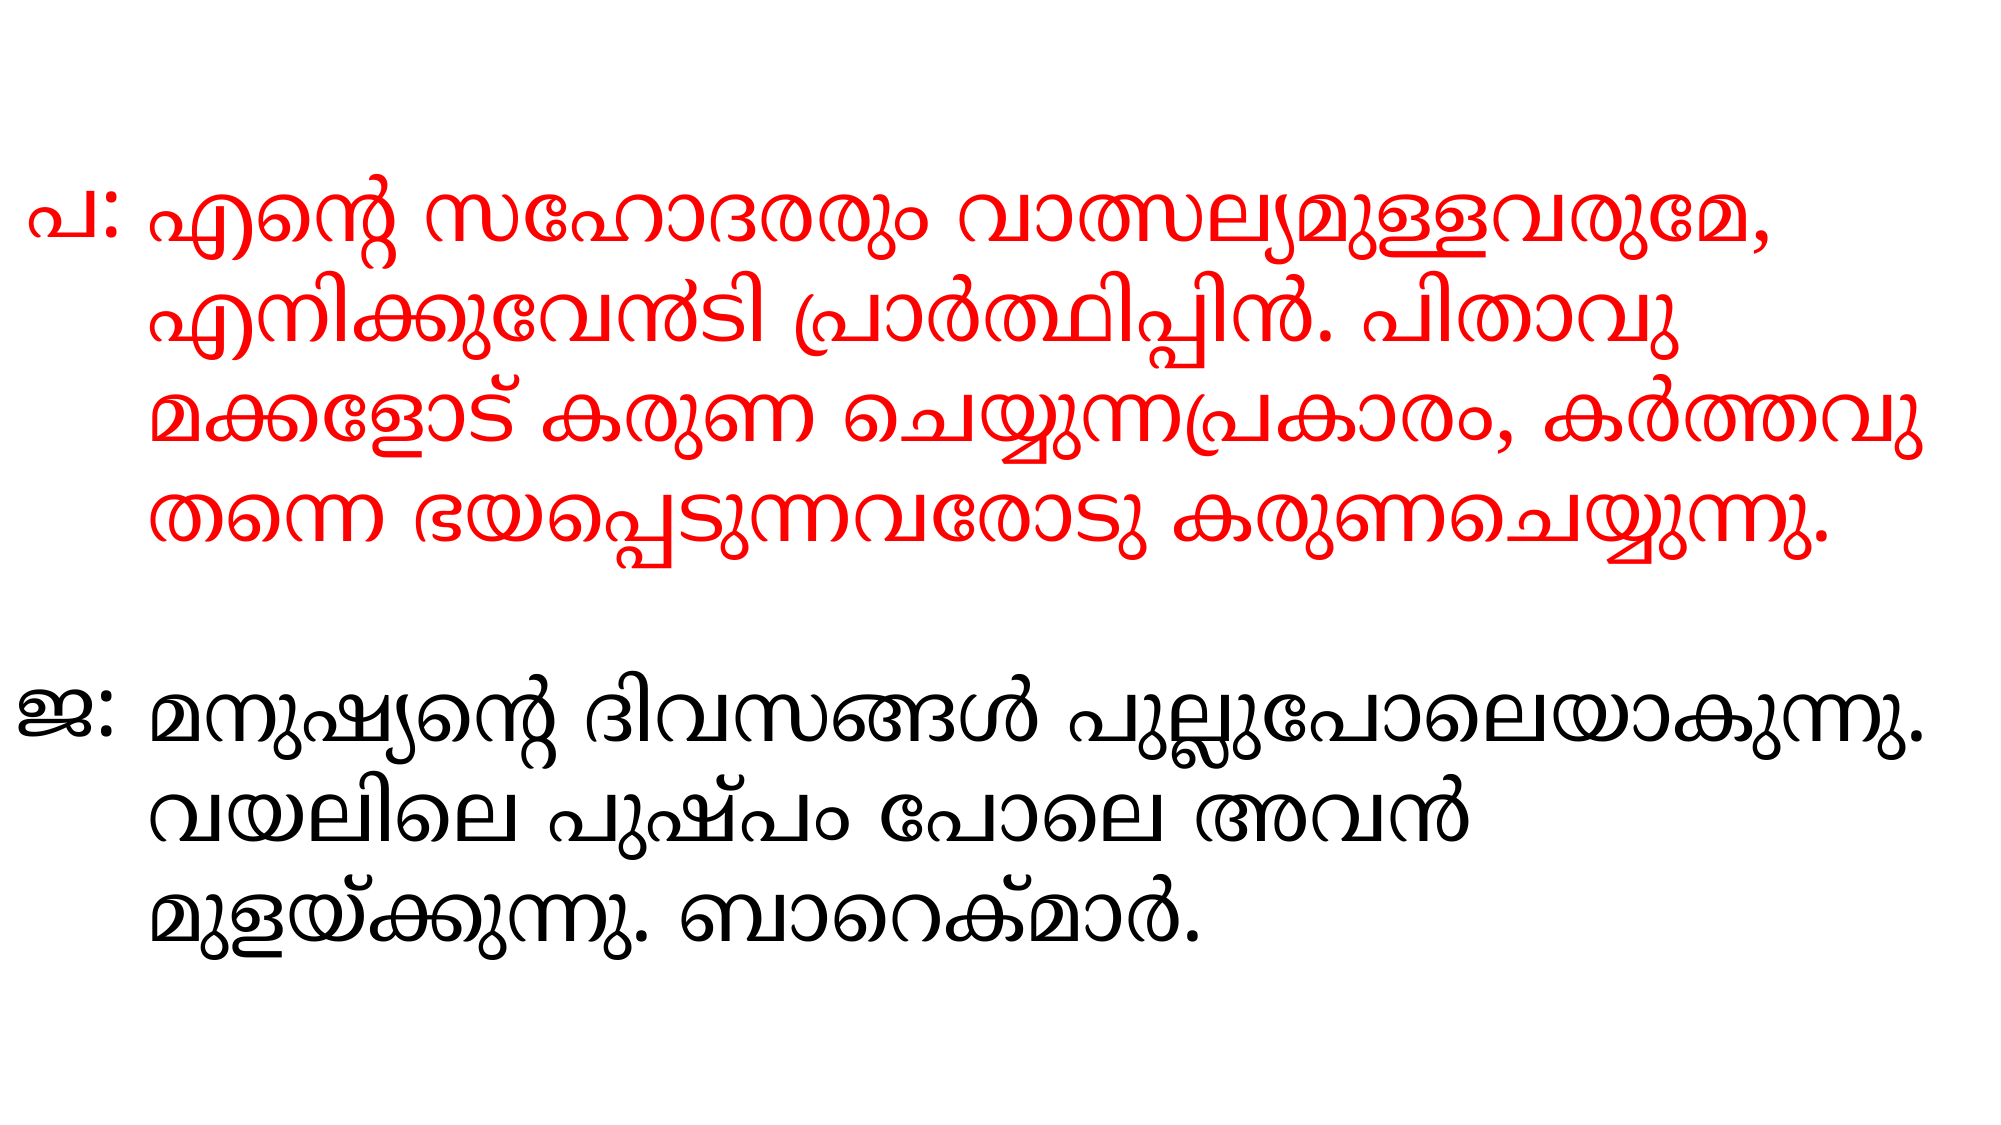

പ:
എന്‍റെ സഹോദരരും വാത്സല്യമുള്ളവരുമേ, എനിക്കുവേ൯ടി പ്രാര്‍ത്ഥിപ്പിന്‍. പിതാവു മക്കളോട് കരുണ ചെയ്യുന്നപ്രകാരം, കര്‍ത്തവു തന്നെ ഭയപ്പെടുന്നവരോടു കരുണചെയ്യുന്നു.

മനുഷ്യന്‍റെ ദിവസങ്ങള്‍ പുല്ലുപോലെയാകുന്നു. വയലിലെ പുഷ്പം പോലെ അവന്‍ മുളയ്ക്കുന്നു. ബാറെക്മാര്‍.

ജ: